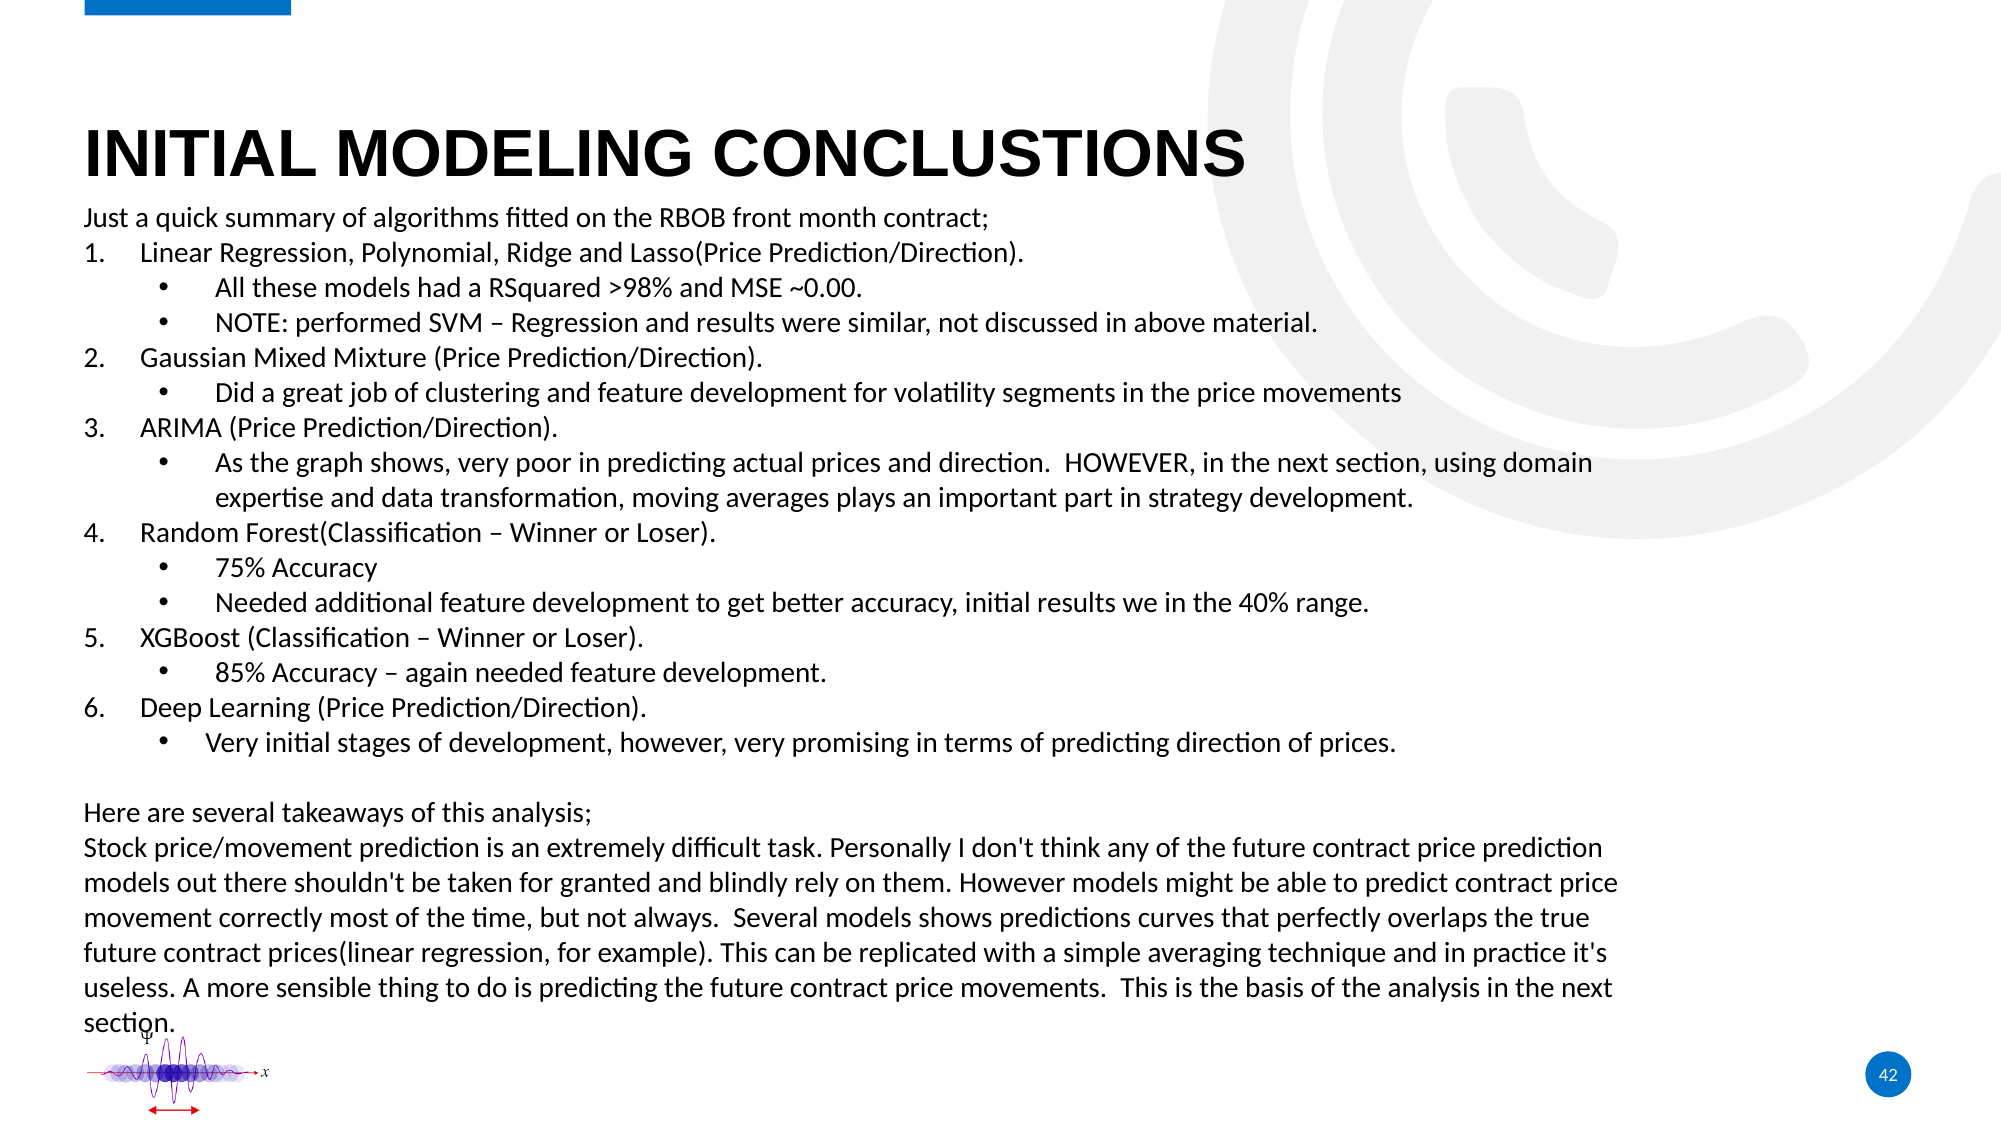

# Initial Modeling conclustions
Just a quick summary of algorithms fitted on the RBOB front month contract;
Linear Regression, Polynomial, Ridge and Lasso(Price Prediction/Direction).
All these models had a RSquared >98% and MSE ~0.00.
NOTE: performed SVM – Regression and results were similar, not discussed in above material.
Gaussian Mixed Mixture (Price Prediction/Direction).
Did a great job of clustering and feature development for volatility segments in the price movements
ARIMA (Price Prediction/Direction).
As the graph shows, very poor in predicting actual prices and direction.  HOWEVER, in the next section, using domain expertise and data transformation, moving averages plays an important part in strategy development.
Random Forest(Classification – Winner or Loser).
75% Accuracy
Needed additional feature development to get better accuracy, initial results we in the 40% range.
XGBoost (Classification – Winner or Loser).
85% Accuracy – again needed feature development.
Deep Learning (Price Prediction/Direction).
Very initial stages of development, however, very promising in terms of predicting direction of prices.

Here are several takeaways of this analysis;
Stock price/movement prediction is an extremely difficult task. Personally I don't think any of the future contract price prediction models out there shouldn't be taken for granted and blindly rely on them. However models might be able to predict contract price movement correctly most of the time, but not always.  Several models shows predictions curves that perfectly overlaps the true future contract prices(linear regression, for example). This can be replicated with a simple averaging technique and in practice it's useless. A more sensible thing to do is predicting the future contract price movements.  This is the basis of the analysis in the next section.
42